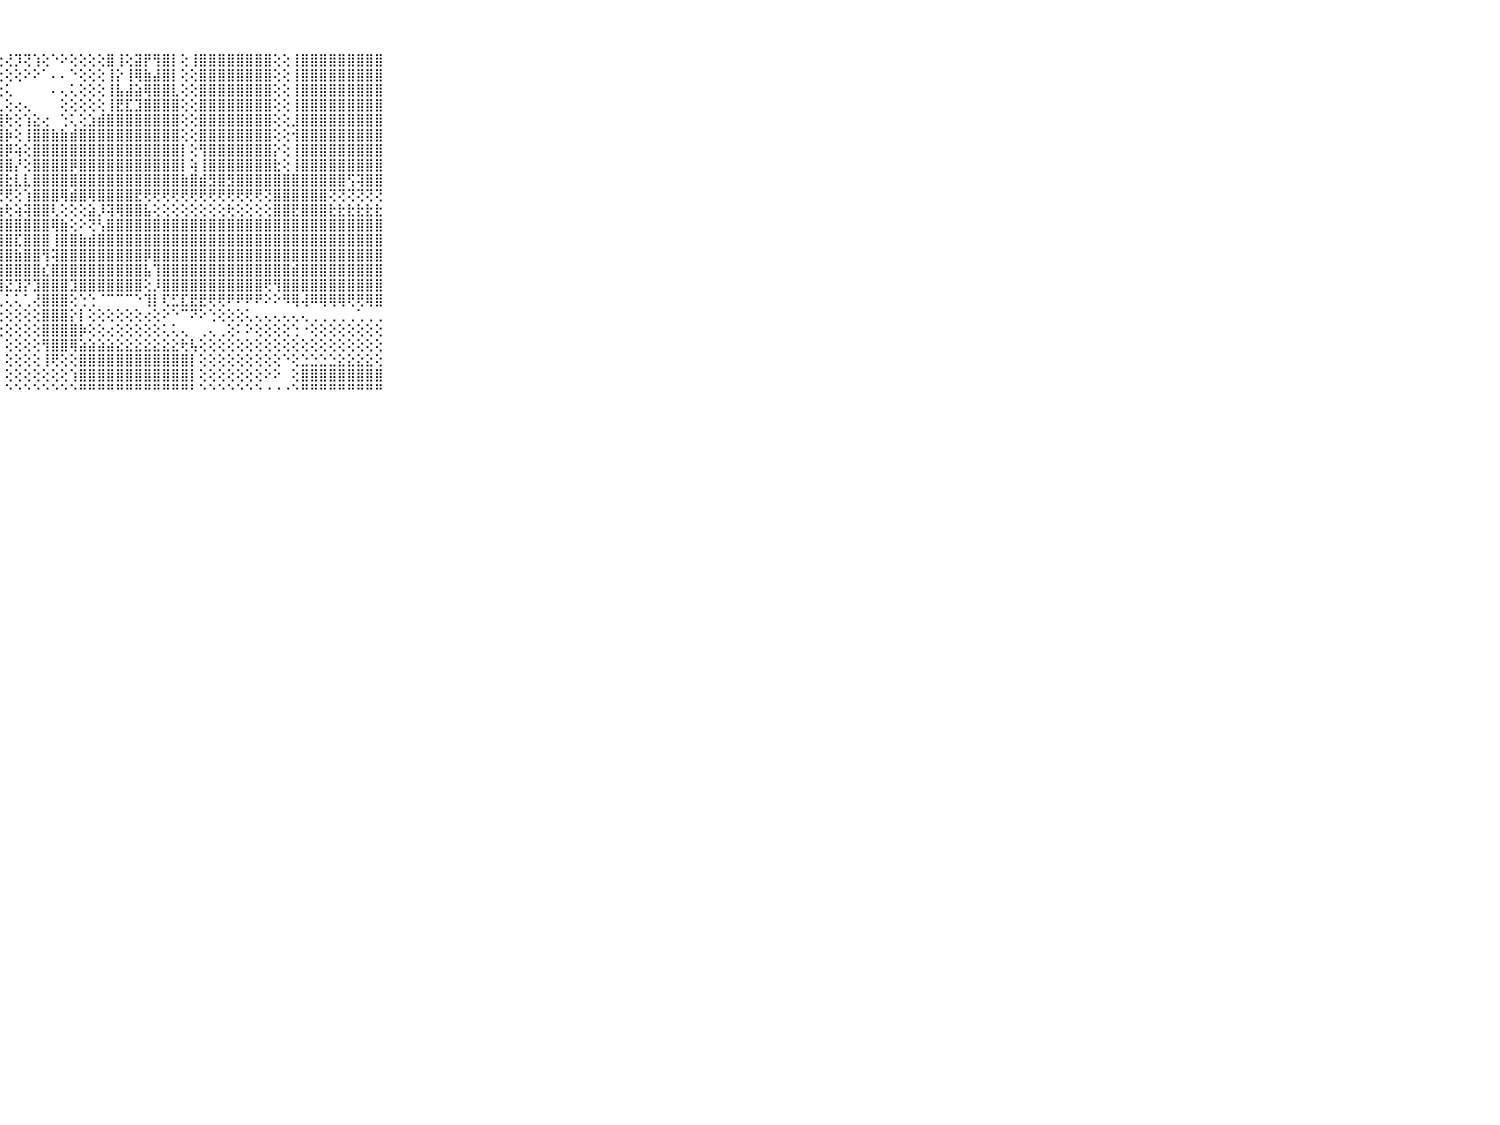

⠀⠀⠀⠀⠀⠀⠀⠀⠀⠀⠀⣿⣿⣿⣿⡽⡿⡿⢿⣵⢕⣕⣱⣿⣿⣿⣷⢕⢜⡹⢝⢱⢕⠑⠕⢕⢕⢕⢕⣿⢸⢕⣽⡟⢻⣿⡇⢕⢸⣿⣿⣿⣿⣿⣿⣿⣿⢕⢕⢸⣿⣿⣿⣿⣿⣿⣿⣿⣿⠀⠀⠀⠀⠀⠀⠀⠀⠀⠀⠀⠀
⠀⠀⠀⠀⠀⠀⠀⠀⠀⠀⠀⣿⣿⣿⣿⡇⢕⣷⣼⢻⣿⣿⣿⣿⣿⣿⣿⢕⢕⢕⠕⠕⠁⠄⠄⠑⢕⢕⢕⢸⡕⢸⢿⣷⣼⣿⡇⢕⢕⣿⣿⣿⣿⣿⣿⣿⣿⢕⢕⢸⣿⣿⣿⣿⣿⣿⣿⣿⣿⠀⠀⠀⠀⠀⠀⠀⠀⠀⠀⠀⠀
⠀⠀⠀⠀⠀⠀⠀⠀⠀⠀⠀⣿⣿⣿⢇⢕⢕⢜⢝⢸⢻⣿⣿⣿⣿⣿⣿⢕⢅⠀⠀⠀⠀⠄⢄⢅⢕⢕⢕⢸⣧⣼⣵⢿⣿⣿⣇⢕⢕⣿⣿⣿⣿⣿⣿⣿⣿⢕⢕⢸⣿⣿⣿⣿⣿⣿⣿⣿⣿⠀⠀⠀⠀⠀⠀⠀⠀⠀⠀⠀⠀
⠀⠀⠀⠀⠀⠀⠀⠀⠀⠀⠀⣿⣿⣿⣧⣼⢕⢕⢕⢕⢕⢜⢝⢻⣿⣿⣿⣇⢕⢔⢄⠀⠀⠀⢕⢕⢕⢕⢕⢸⣟⣏⣹⣿⣿⣿⣿⢕⢕⣿⣿⣿⣿⣿⣿⣿⣿⢕⢕⢸⣿⣿⣿⣿⣿⣿⣿⣿⣿⠀⠀⠀⠀⠀⠀⠀⠀⠀⠀⠀⠀
⠀⠀⠀⠀⠀⠀⠀⠀⠀⠀⠀⣿⣿⣿⣿⣿⡇⢕⣕⣕⢕⢕⢱⣇⣽⣿⣿⣿⢗⢕⢱⣕⢔⠀⢑⢅⢕⣱⣾⣿⣿⣿⣿⣿⣿⣿⣿⢕⢕⣿⣿⣿⣿⣿⣿⣿⣿⢕⢕⣸⣿⣿⣿⣿⣿⣿⣿⣿⣿⠀⠀⠀⠀⠀⠀⠀⠀⠀⠀⠀⠀
⠀⠀⠀⠀⠀⠀⠀⠀⠀⠀⠀⣿⣿⣿⣿⣿⣧⢿⣿⣷⣷⣷⣷⣿⢺⣿⣿⣿⡷⢕⢸⣿⣿⣷⣷⣾⣿⣿⣿⣿⣿⣿⣿⣿⣿⣿⣿⢕⢕⣿⣿⣿⣿⣿⣿⣿⣿⢕⢕⢺⣿⣿⣿⣿⣿⣿⣿⣿⣿⠀⠀⠀⠀⠀⠀⠀⠀⠀⠀⠀⠀
⠀⠀⠀⠀⠀⠀⠀⠀⠀⠀⠀⣿⣿⣿⣿⣿⣿⢸⣿⣿⣿⣿⣽⣿⢜⣿⣿⣿⡿⢵⢕⣿⣿⣿⣿⣿⣿⣿⣿⣿⣿⣿⣿⣿⣿⣿⣿⡇⢕⢻⣿⣿⣿⣿⣿⣿⣿⡕⢕⢸⣿⣿⣿⣿⣿⣿⣿⣿⣿⠀⠀⠀⠀⠀⠀⠀⠀⠀⠀⠀⠀
⠀⠀⠀⠀⠀⠀⠀⠀⠀⠀⠀⢿⣿⣿⣿⣿⣿⡾⣿⣿⣿⣿⣟⣻⡟⣿⣿⣿⣿⡜⢕⣿⣿⣿⣿⡿⣿⣿⣿⣿⣿⣿⣿⣿⣿⣿⣿⡇⢵⢸⣿⣿⣿⣿⣿⣿⣿⣗⢕⢸⣿⣿⣿⣿⣿⣿⣿⣿⣿⠀⠀⠀⠀⠀⠀⠀⠀⠀⠀⠀⠀
⠀⠀⠀⠀⠀⠀⠀⠀⠀⠀⠀⢸⣿⣿⣿⣿⣿⣇⣿⣿⣿⣿⣟⣻⣧⣿⣿⣿⣗⣇⣇⣿⣿⣿⣿⣿⣿⣿⣿⣿⣿⣿⣿⣿⣿⣿⣿⣷⣿⣾⣻⣿⣻⣿⣿⣿⣿⣿⣿⣿⣿⣿⣿⣿⣿⢫⢽⣿⣿⠀⠀⠀⠀⠀⠀⠀⠀⠀⠀⠀⠀
⠀⠀⠀⠀⠀⠀⠀⠀⠀⠀⠀⣹⣏⣝⣝⣝⣕⡕⣕⣗⢗⣟⣞⣟⣟⢟⢟⢟⢟⢕⢱⣿⣿⣿⢿⣾⣿⢿⣿⣿⣿⣿⣟⢟⢟⢟⢟⢟⢟⢟⢟⢟⢟⢟⢟⢟⢝⣿⣿⣿⣿⣿⣿⢝⢝⢝⢝⢝⢝⠀⠀⠀⠀⠀⠀⠀⠀⠀⠀⠀⠀
⠀⠀⠀⠀⠀⠀⠀⠀⠀⠀⠀⢟⢿⢿⢟⢿⢻⢻⢿⣿⣿⣿⣿⣿⣿⣿⣷⢵⢗⢵⢽⣿⣿⢇⢕⢕⢕⣵⡸⢽⢿⣿⣿⣧⢕⢕⢕⢕⢕⢕⢕⢕⢗⢕⢕⢕⢕⣿⣿⣟⣿⣿⣿⣗⣗⣗⣗⣗⣗⠀⠀⠀⠀⠀⠀⠀⠀⠀⠀⠀⠀
⠀⠀⠀⠀⠀⠀⠀⠀⠀⠀⠀⣿⣿⣿⣿⣿⣿⣿⣿⣿⣿⣿⣿⣿⣿⣿⣿⣿⣿⣿⣿⣿⣿⢿⣷⢕⠕⢝⢣⣿⣿⣿⣿⣿⣿⣿⣿⣿⣿⣿⣿⣿⣿⣿⣿⣿⣿⣿⣿⣿⣿⣿⣿⣿⣿⣿⣿⣿⣿⠀⠀⠀⠀⠀⠀⠀⠀⠀⠀⠀⠀
⠀⠀⠀⠀⠀⠀⠀⠀⠀⠀⠀⣿⣿⣿⣿⣿⣿⣿⣿⣿⣿⣿⣿⣿⣿⣿⣿⣿⣿⣏⣿⣿⣿⢸⣿⣿⣷⣾⣿⣿⣿⣿⣿⣿⣿⣿⣿⣿⣿⣿⣿⣿⣿⣿⣿⣿⣿⣿⣿⣿⣿⣿⣿⣿⣿⣿⣿⣿⣿⠀⠀⠀⠀⠀⠀⠀⠀⠀⠀⠀⠀
⠀⠀⠀⠀⠀⠀⠀⠀⠀⠀⠀⣿⣿⣿⣿⣿⣿⣿⣿⣿⣿⣿⣿⣿⣿⣿⣿⣿⣿⣷⣿⣿⢻⢽⣿⣿⣿⣿⣿⣿⣿⣿⣿⡿⣿⣿⣿⣿⣿⣿⣿⣿⣿⣿⣿⣿⣿⣿⣿⣿⣿⣿⣿⣿⣿⣿⣿⣿⣿⠀⠀⠀⠀⠀⠀⠀⠀⠀⠀⠀⠀
⠀⠀⠀⠀⠀⠀⠀⠀⠀⠀⠀⣿⣿⣿⣿⣿⣿⣿⣿⣿⣿⣿⣿⣿⣿⣿⣿⣿⣿⣿⣿⣿⣎⣿⣿⣿⣿⣿⣿⣿⣿⣿⣿⣧⢹⣿⣿⣿⣿⣿⣿⣿⣿⣿⣿⣿⣿⣿⣿⣾⣿⣿⣿⣿⣿⣿⣿⣿⣿⠀⠀⠀⠀⠀⠀⠀⠀⠀⠀⠀⠀
⠀⠀⠀⠀⠀⠀⠀⠀⠀⠀⠀⠛⠟⠟⠟⠿⠟⠕⠸⠿⠇⠾⢿⢿⣟⣿⣿⣿⣝⣹⡝⣹⣿⣿⣿⣹⣿⣿⣿⣿⣿⣿⣿⢕⡸⣿⣿⣿⣿⣿⣿⣿⣿⣿⣿⣿⢟⢻⣿⣿⣿⣿⣿⣿⣿⣿⣿⣿⣿⠀⠀⠀⠀⠀⠀⠀⠀⠀⠀⠀⠀
⠀⠀⠀⠀⠀⠀⠀⠀⠀⠀⠀⠀⢔⢔⢔⢄⢄⢄⢄⢄⢄⢄⢄⢅⢅⢅⢅⢅⢅⢅⢁⢜⣿⣿⣿⢕⢑⢑⠈⠉⠉⠉⠑⢹⡇⢏⣋⣏⣟⣟⢟⢟⠟⠟⠟⠟⠕⠕⠻⢿⢼⠿⢿⢿⢿⢟⢟⢿⣿⠀⠀⠀⠀⠀⠀⠀⠀⠀⠀⠀⠀
⠀⠀⠀⠀⠀⠀⠀⠀⠀⠀⠀⢅⢕⢕⢕⢕⢕⢕⢕⢕⢕⢕⢕⢕⢕⢕⢕⢕⢕⢕⢕⢕⣿⣿⣿⡕⡇⢕⢕⢕⢕⢕⢕⢔⢕⠕⠑⠉⠝⠕⢑⢕⢕⢕⢅⢄⢄⢄⢄⢄⢄⢀⢀⢀⢀⢀⢁⢀⢀⠀⠀⠀⠀⠀⠀⠀⠀⠀⠀⠀⠀
⠀⠀⠀⠀⠀⠀⠀⠀⠀⠀⠀⢕⢕⢕⢕⢕⢕⣕⣕⣕⣕⡕⢕⢕⢕⢕⢕⢕⢕⢕⢕⢕⣿⣿⣿⣿⡷⢕⢕⢔⢕⢕⢕⢕⢕⢅⢅⢄⠀⢀⢄⢀⢕⠅⠕⢕⢕⢕⢕⢑⠐⢕⢕⢕⢕⢕⢕⢕⢕⠀⠀⠀⠀⠀⠀⠀⠀⠀⠀⠀⠀
⠀⠀⠀⠀⠀⠀⠀⠀⠀⠀⠀⢕⢕⢕⢕⢕⢕⣿⣿⣿⣿⣿⣿⣿⣿⣿⣿⡇⢕⢕⢕⢕⢻⣿⣿⢿⣵⣵⣵⣵⣕⣕⣕⣕⣕⣕⣕⢗⢧⢕⢕⢕⢕⢕⢕⢕⢕⢕⢕⢕⢕⢕⢕⢕⢕⢕⢕⢕⢕⠀⠀⠀⠀⠀⠀⠀⠀⠀⠀⠀⠀
⠀⠀⠀⠀⠀⠀⠀⠀⠀⠀⠀⢕⢕⢕⢕⢕⢕⣿⣿⣿⣿⣿⣿⣿⣿⣿⣿⡇⢕⢕⢕⢕⢸⢟⢕⢕⣿⣿⣿⣿⣿⣿⣿⣿⣿⣿⣿⣿⡇⢕⢕⢕⢕⢕⢕⢕⢕⢕⠑⢕⣑⣑⣑⣑⣕⣕⣕⣕⢕⠀⠀⠀⠀⠀⠀⠀⠀⠀⠀⠀⠀
⠀⠀⠀⠀⠀⠀⠀⠀⠀⠀⠀⠀⢕⢕⢕⢕⢕⣿⣿⣿⣿⣿⣿⣿⣿⣿⣿⡇⢕⢕⢕⢕⢕⢕⢕⢱⣿⣿⣿⣿⣿⣿⣿⣿⣿⣿⣿⣿⡇⢕⢕⢕⢕⢕⢕⢕⠕⠕⠀⢕⣿⣿⣿⣿⣿⣿⣿⣿⣿⠀⠀⠀⠀⠀⠀⠀⠀⠀⠀⠀⠀
⠀⠀⠀⠀⠀⠀⠀⠀⠀⠀⠀⠀⠀⠁⠑⠑⠑⠛⠛⠛⠛⠛⠛⠛⠛⠛⠛⠃⠑⠑⠑⠑⠑⠑⠑⠑⠛⠛⠛⠛⠛⠛⠛⠛⠛⠛⠛⠛⠃⠑⠑⠑⠑⠑⠑⠑⠐⠐⠐⠑⠛⠛⠛⠛⠛⠛⠛⠛⠛⠀⠀⠀⠀⠀⠀⠀⠀⠀⠀⠀⠀